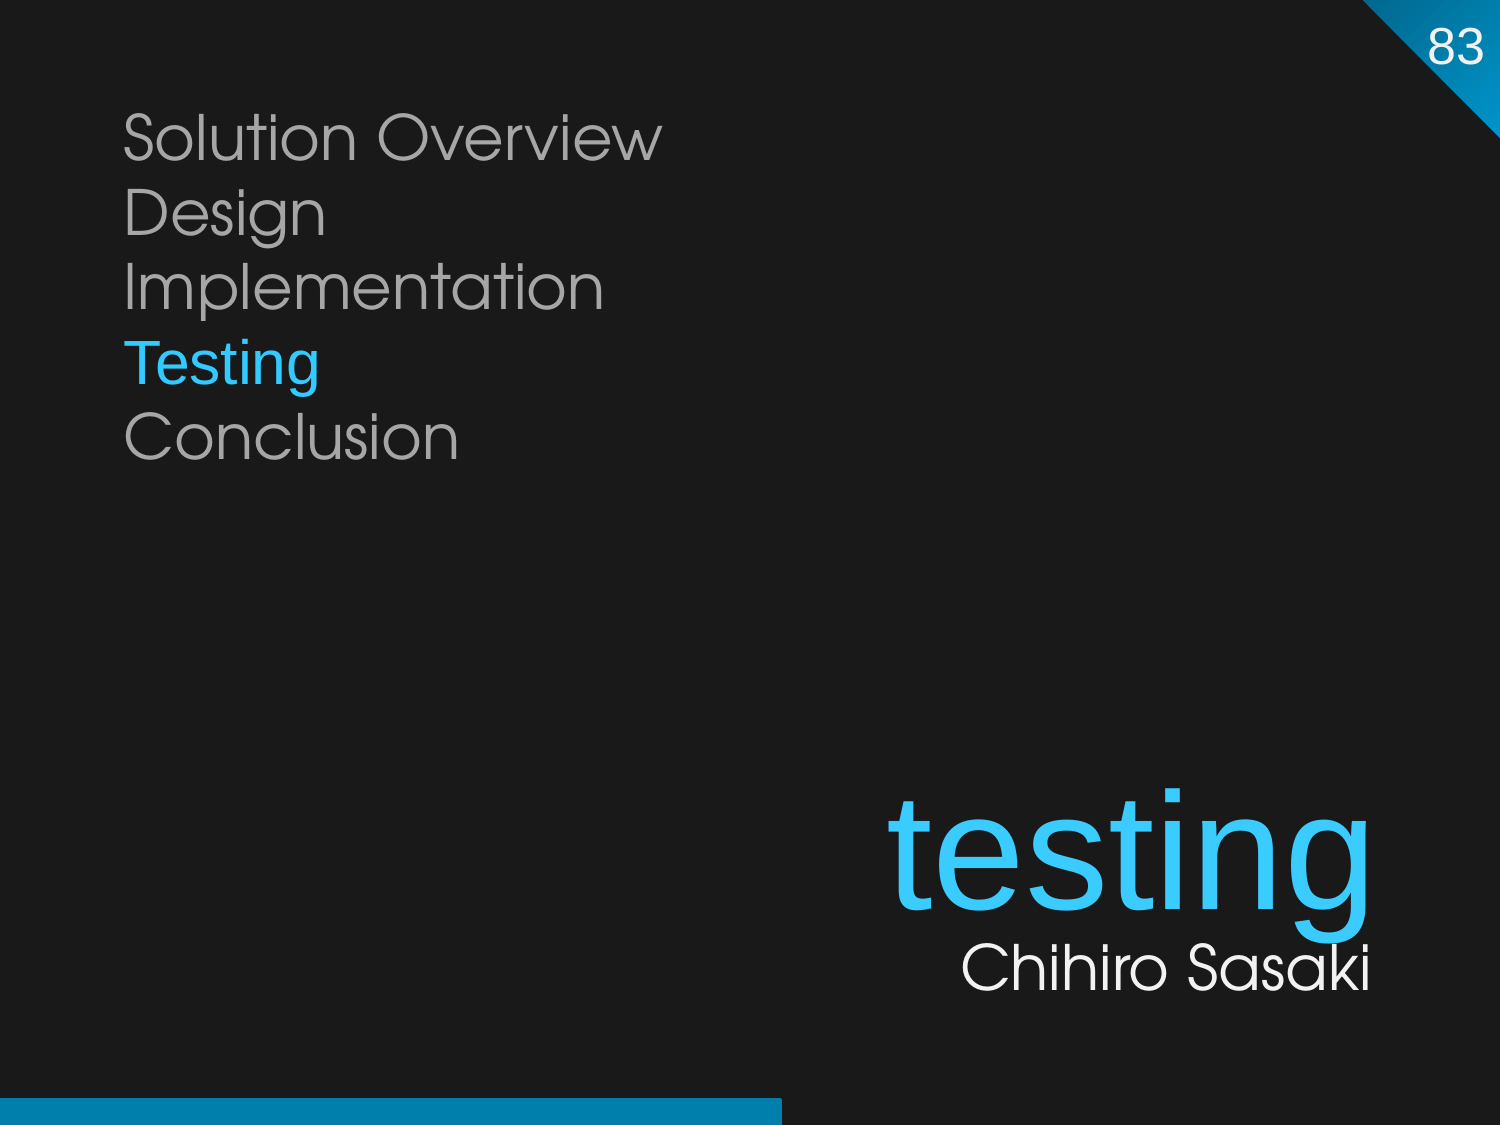

83
Solution Overview
Design
Implementation
Testing
Conclusion
testing
Chihiro Sasaki